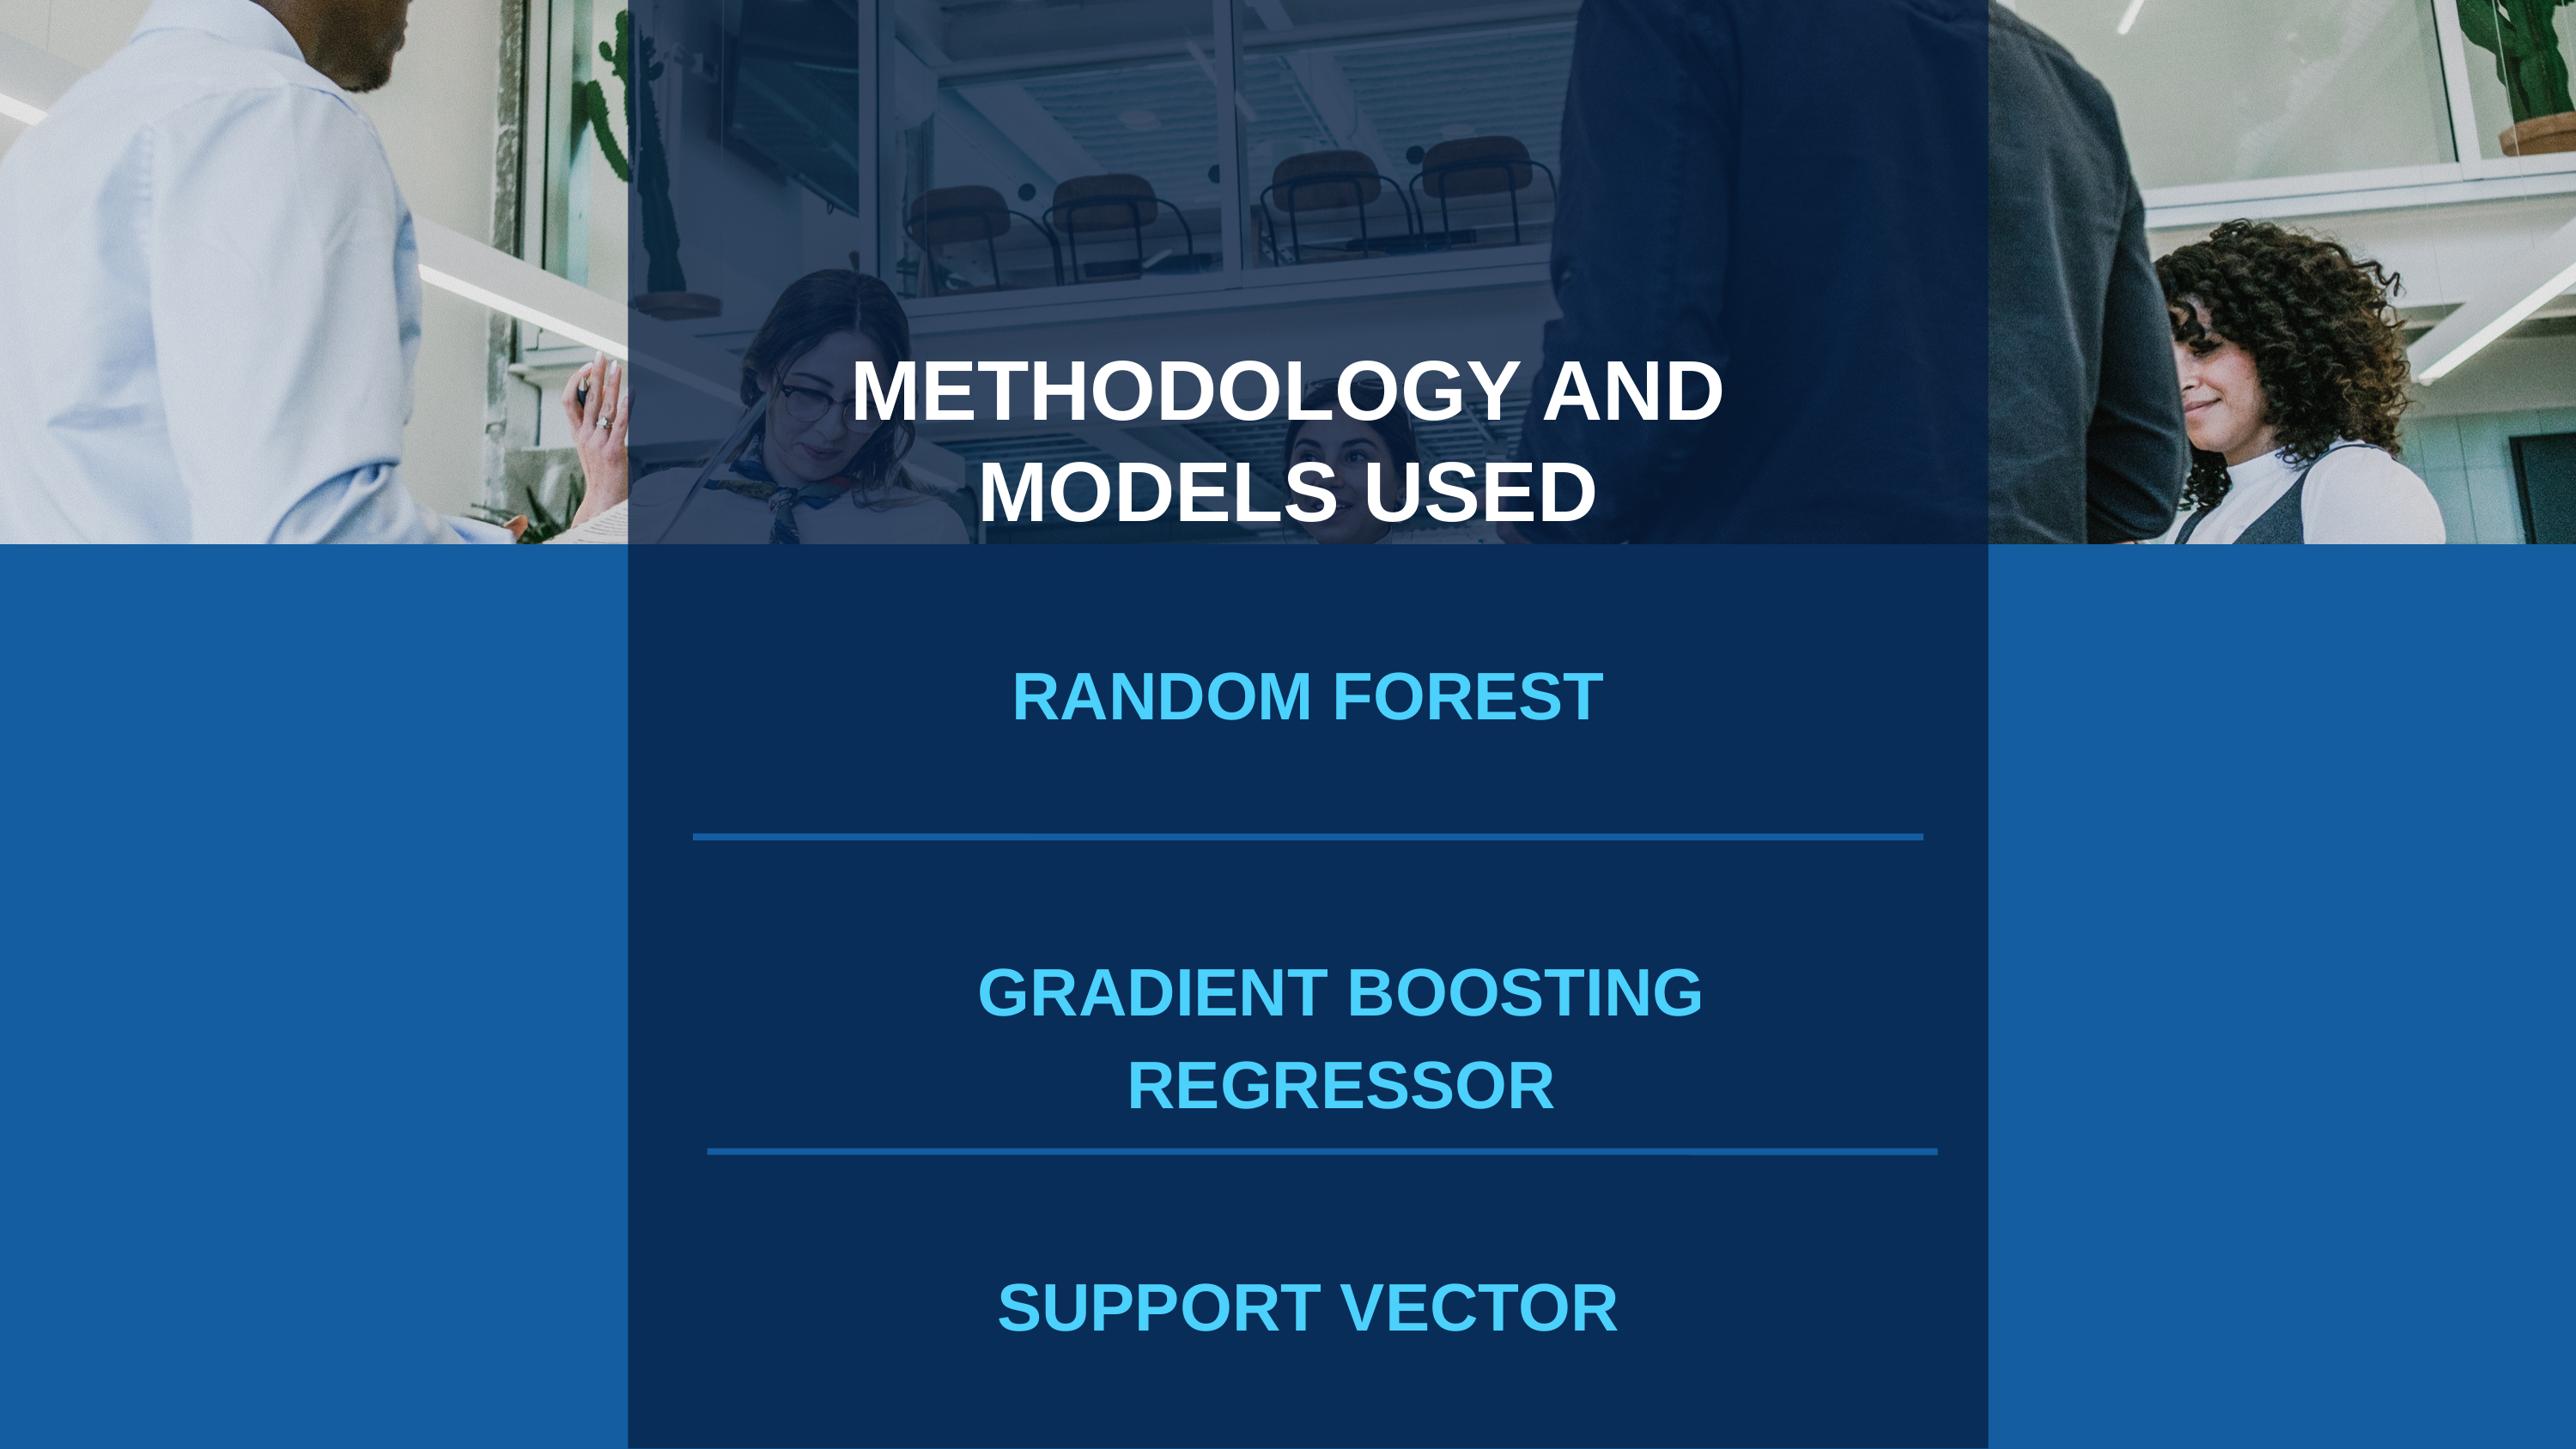

METHODOLOGY AND MODELS USED
RANDOM FOREST

GRADIENT BOOSTING REGRESSOR

SUPPORT VECTOR